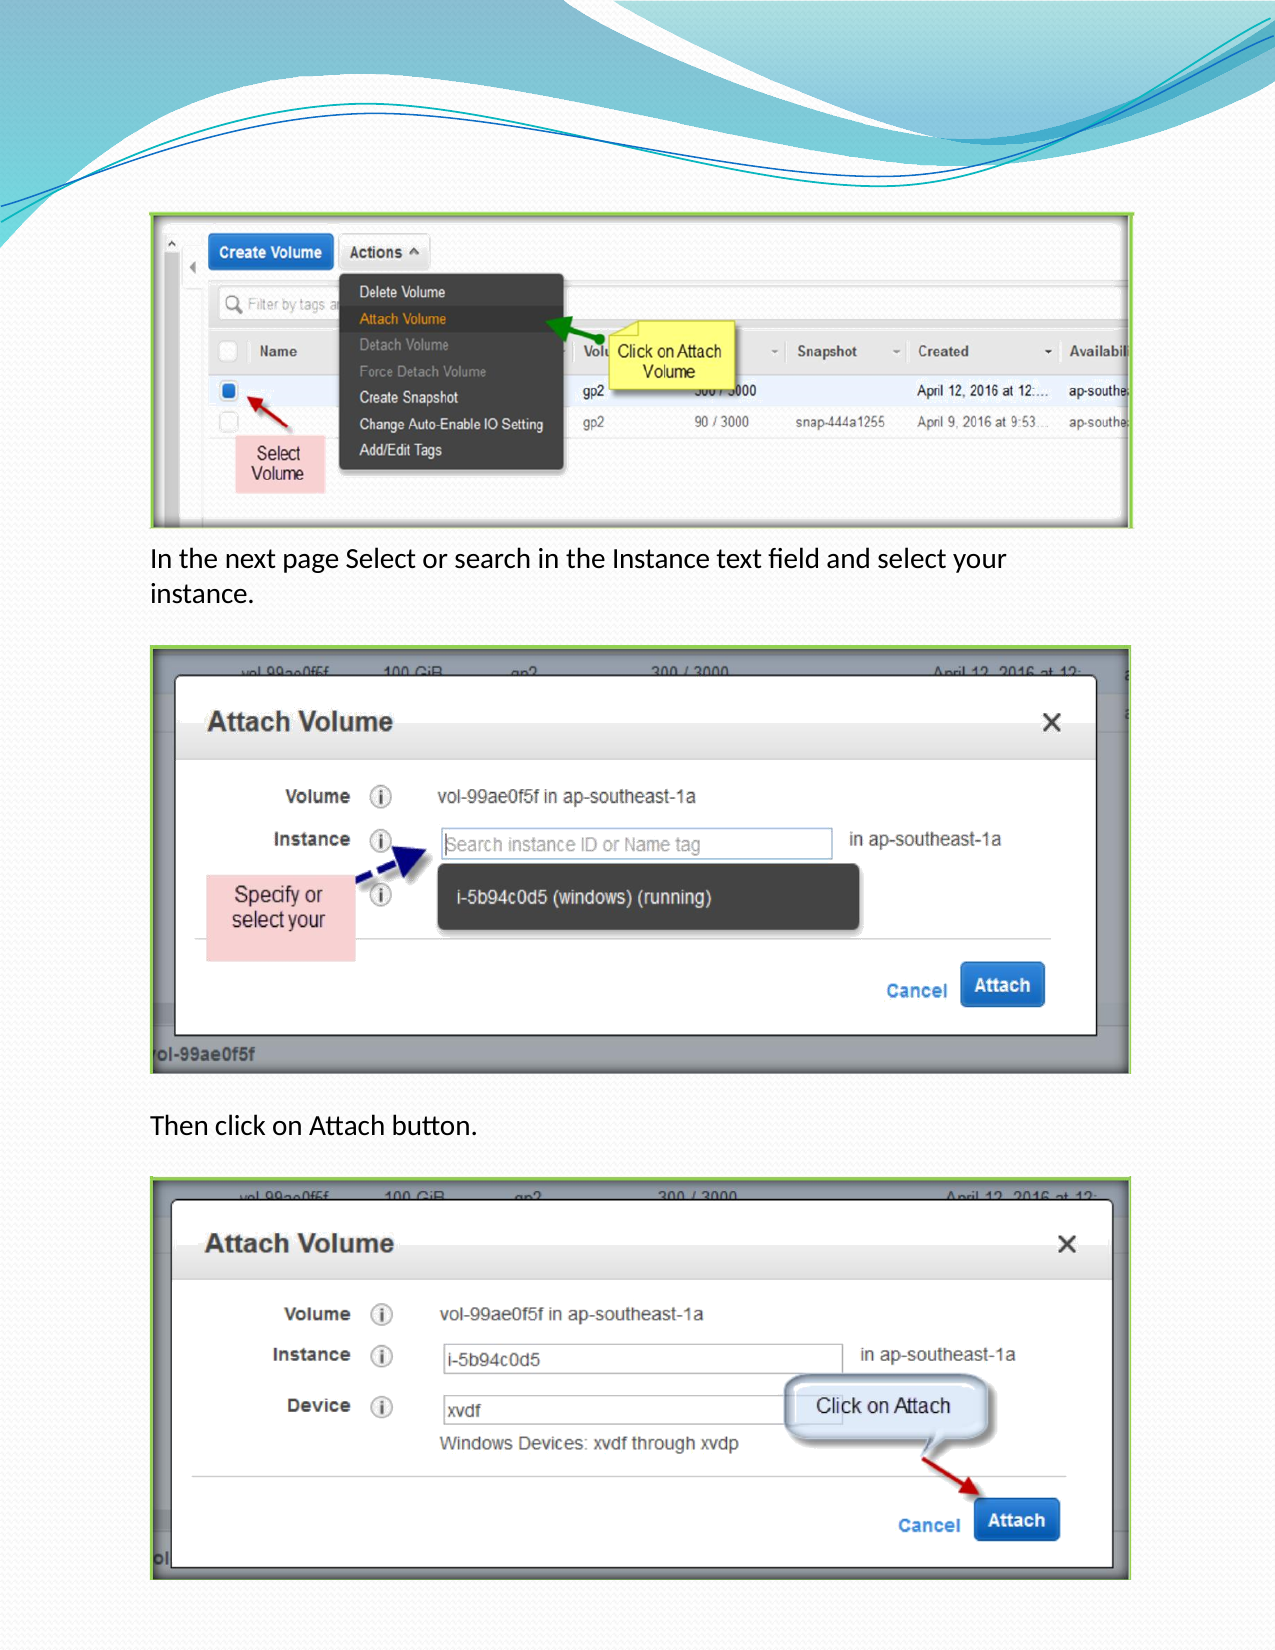

In the next page Select or search in the Instance text field and select your  instance.

Then click on Attach button.